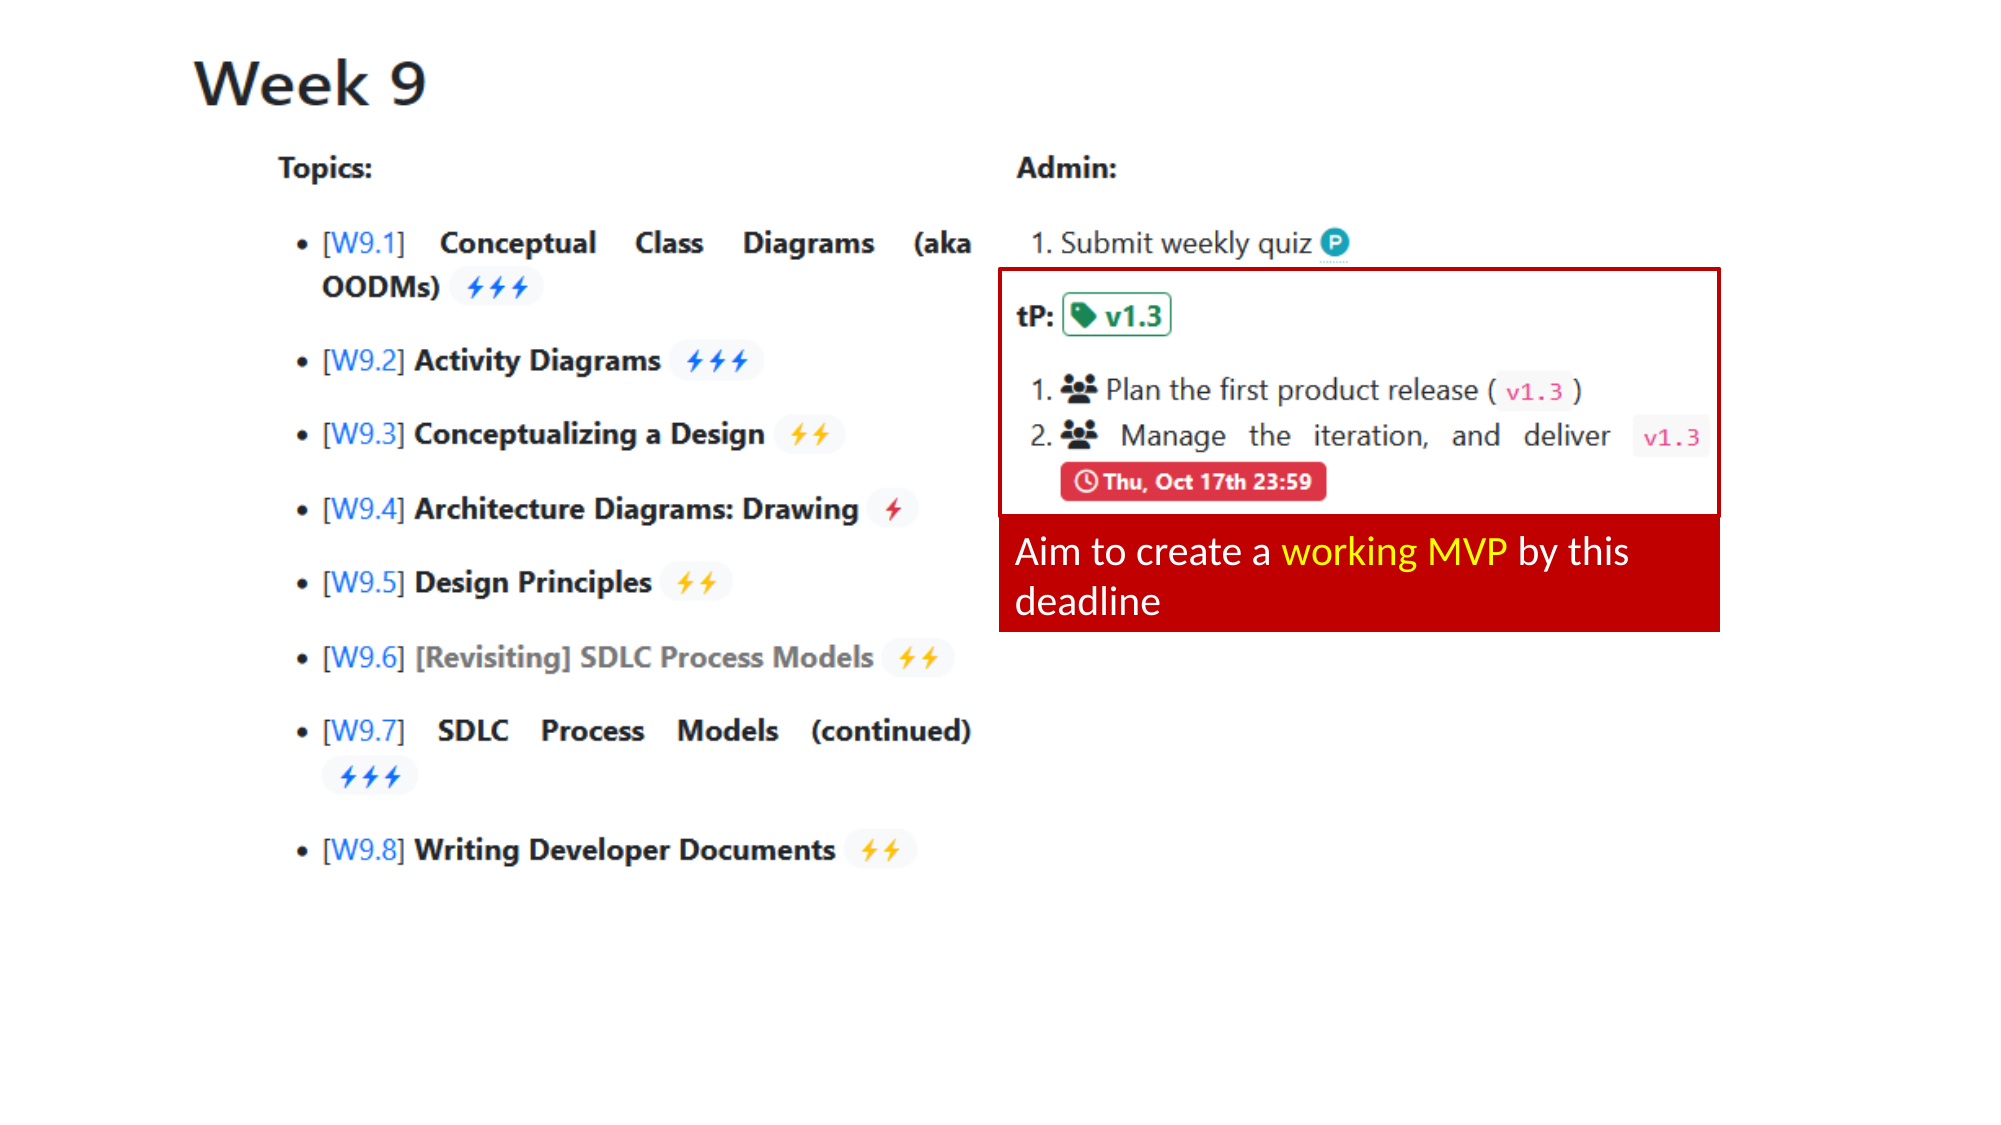

Aim to create a working MVP by this deadline